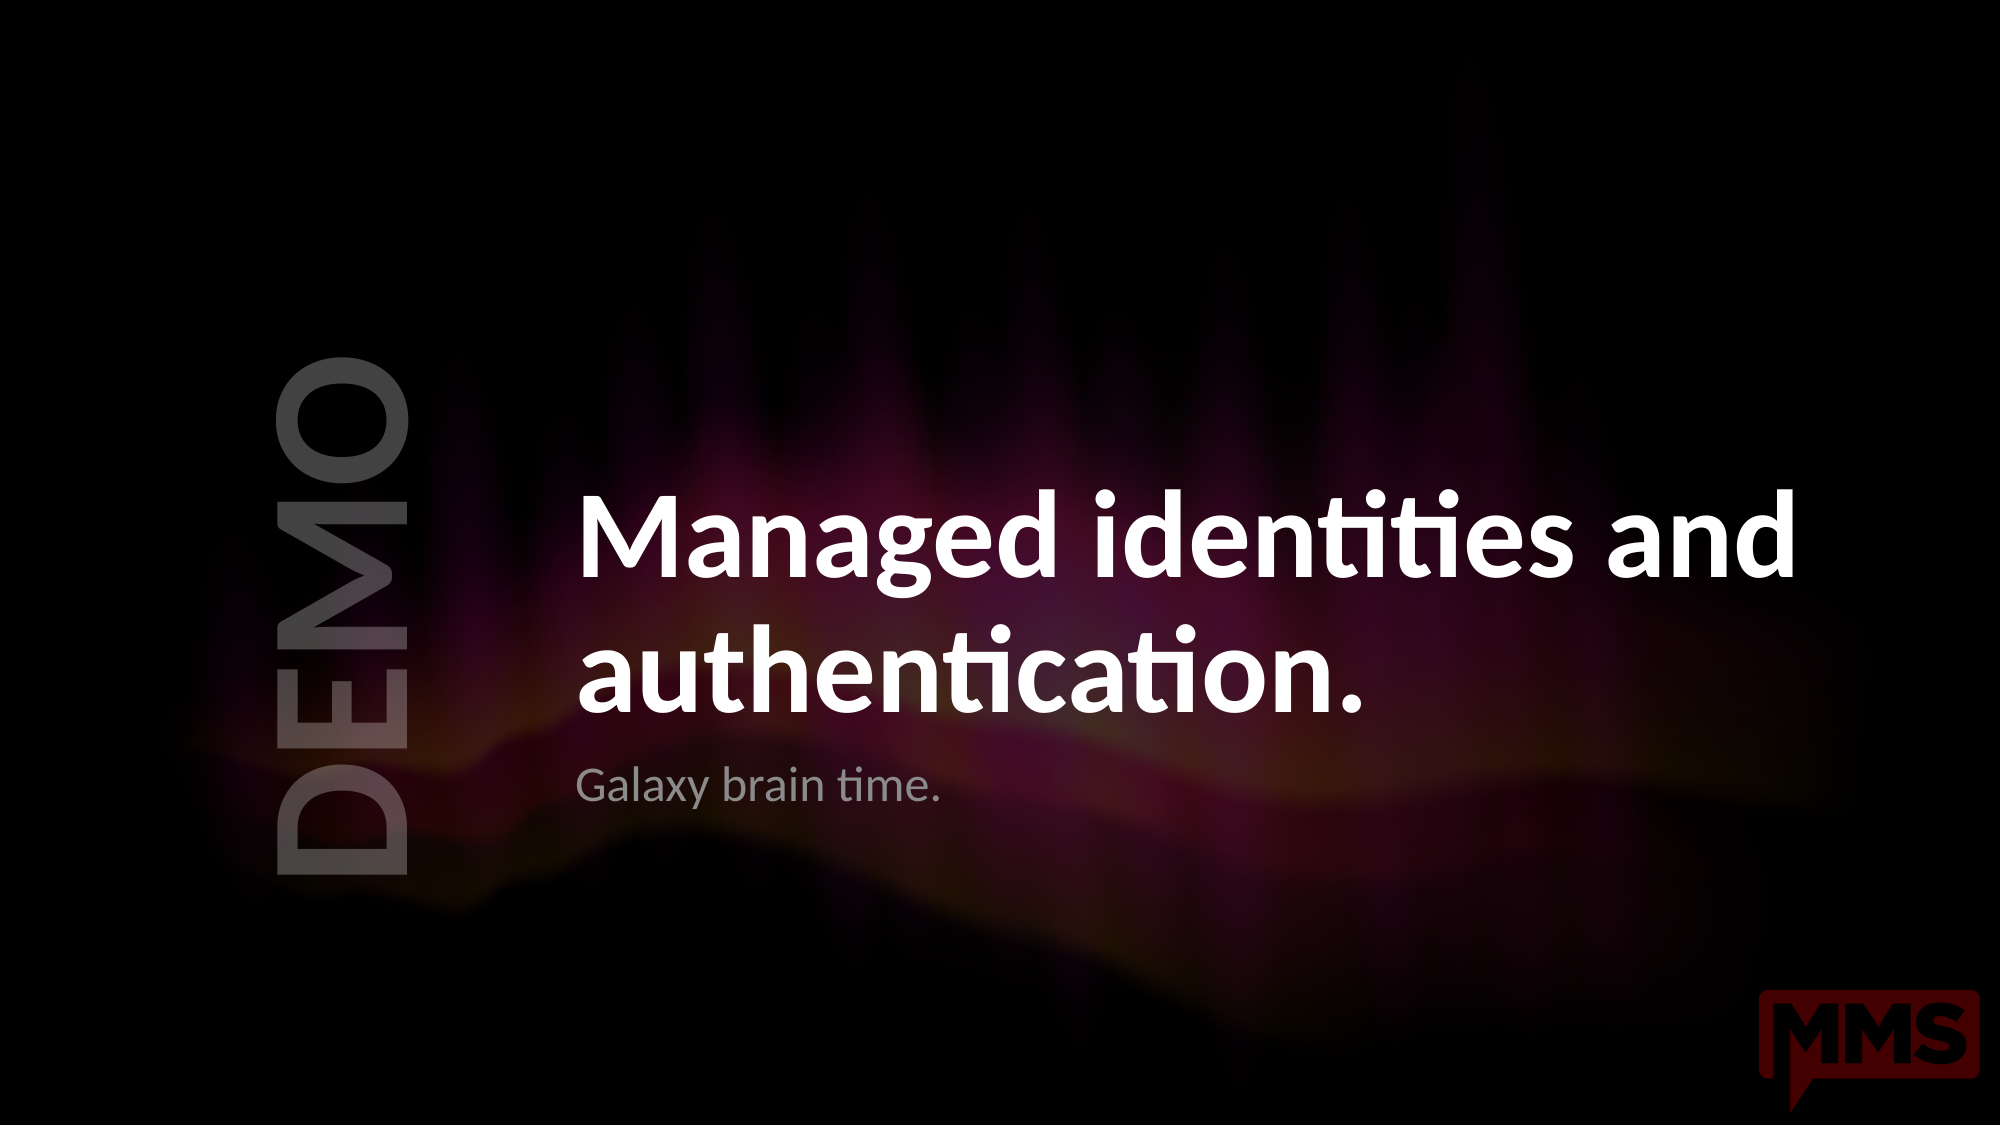

# Managed identities and authentication.
Galaxy brain time.